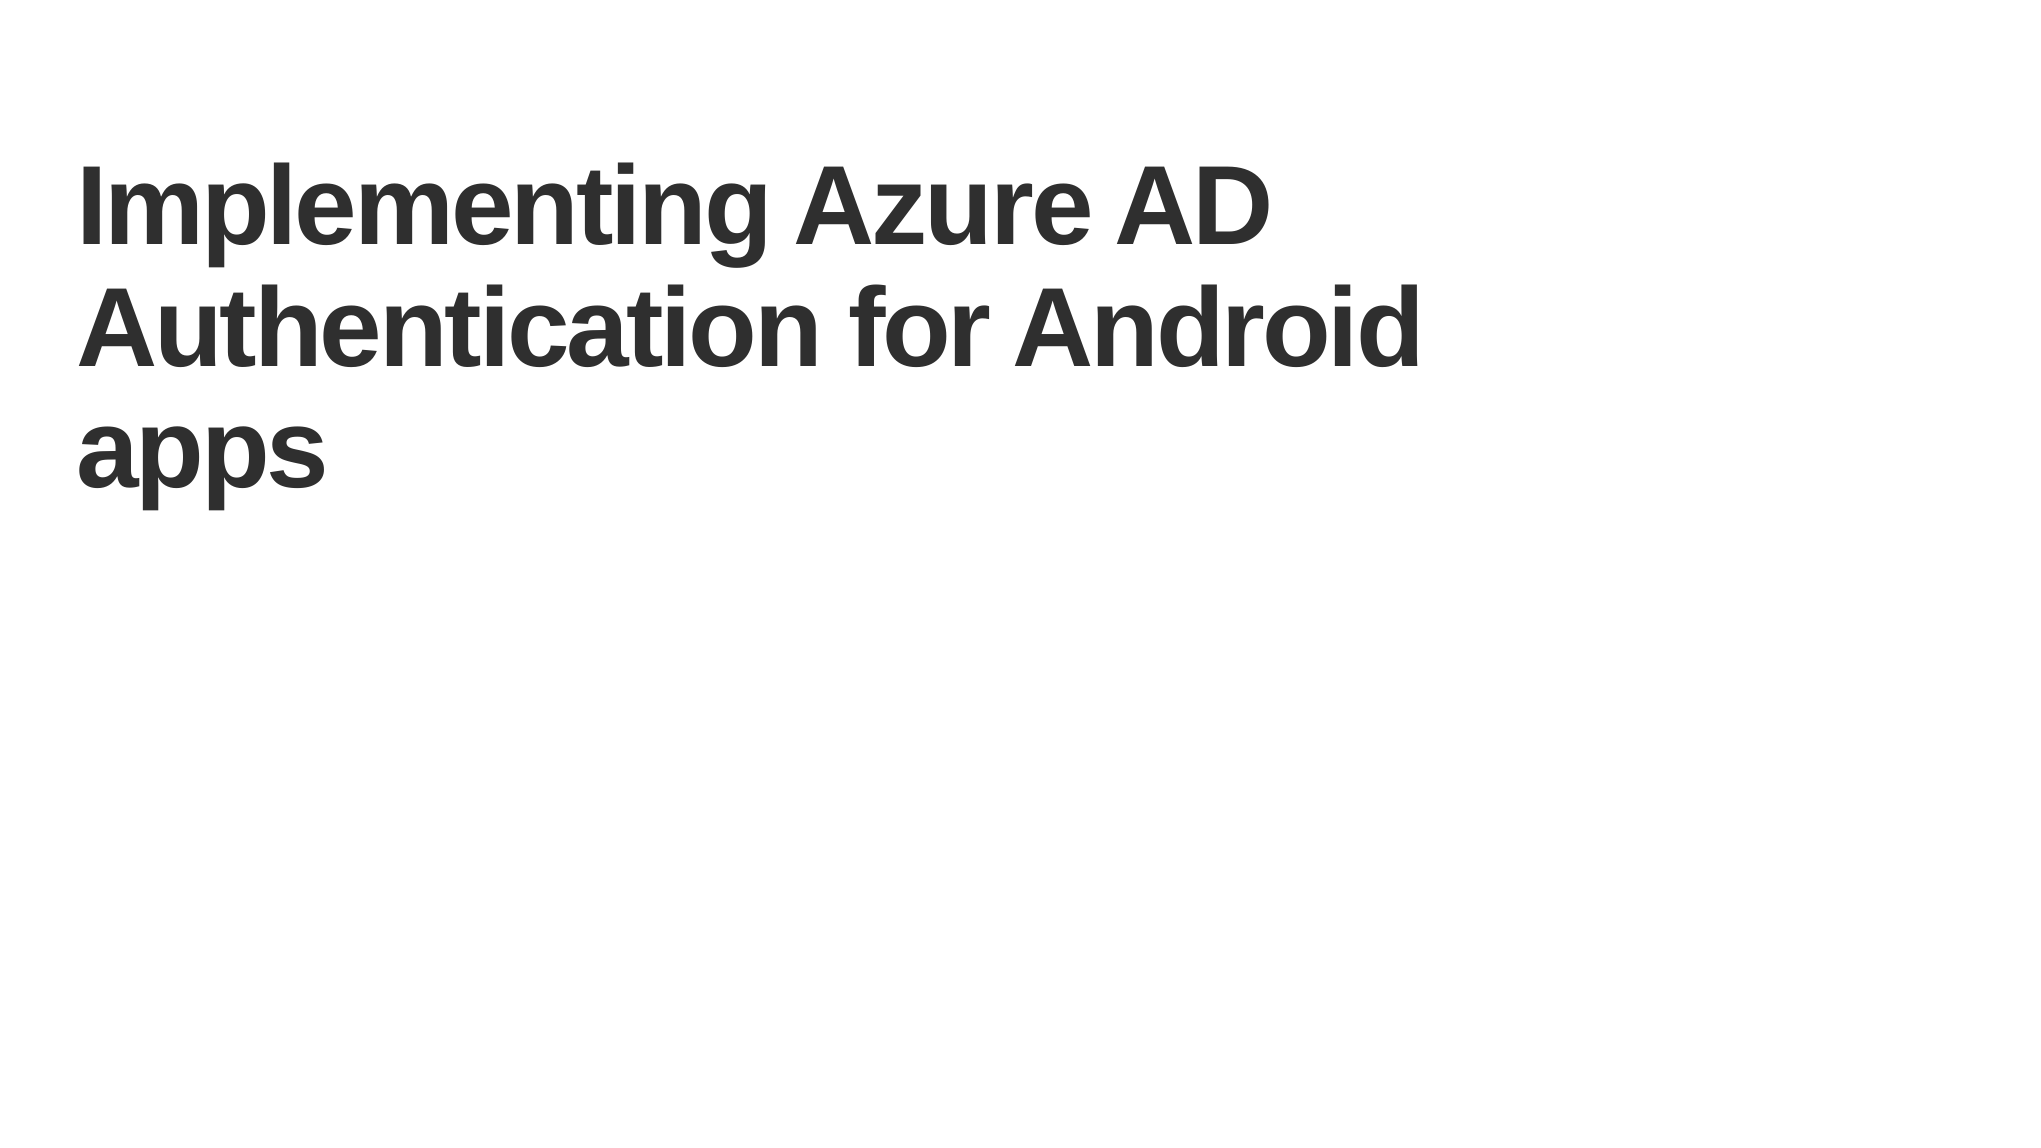

# Implementing Azure AD Authentication for Android apps